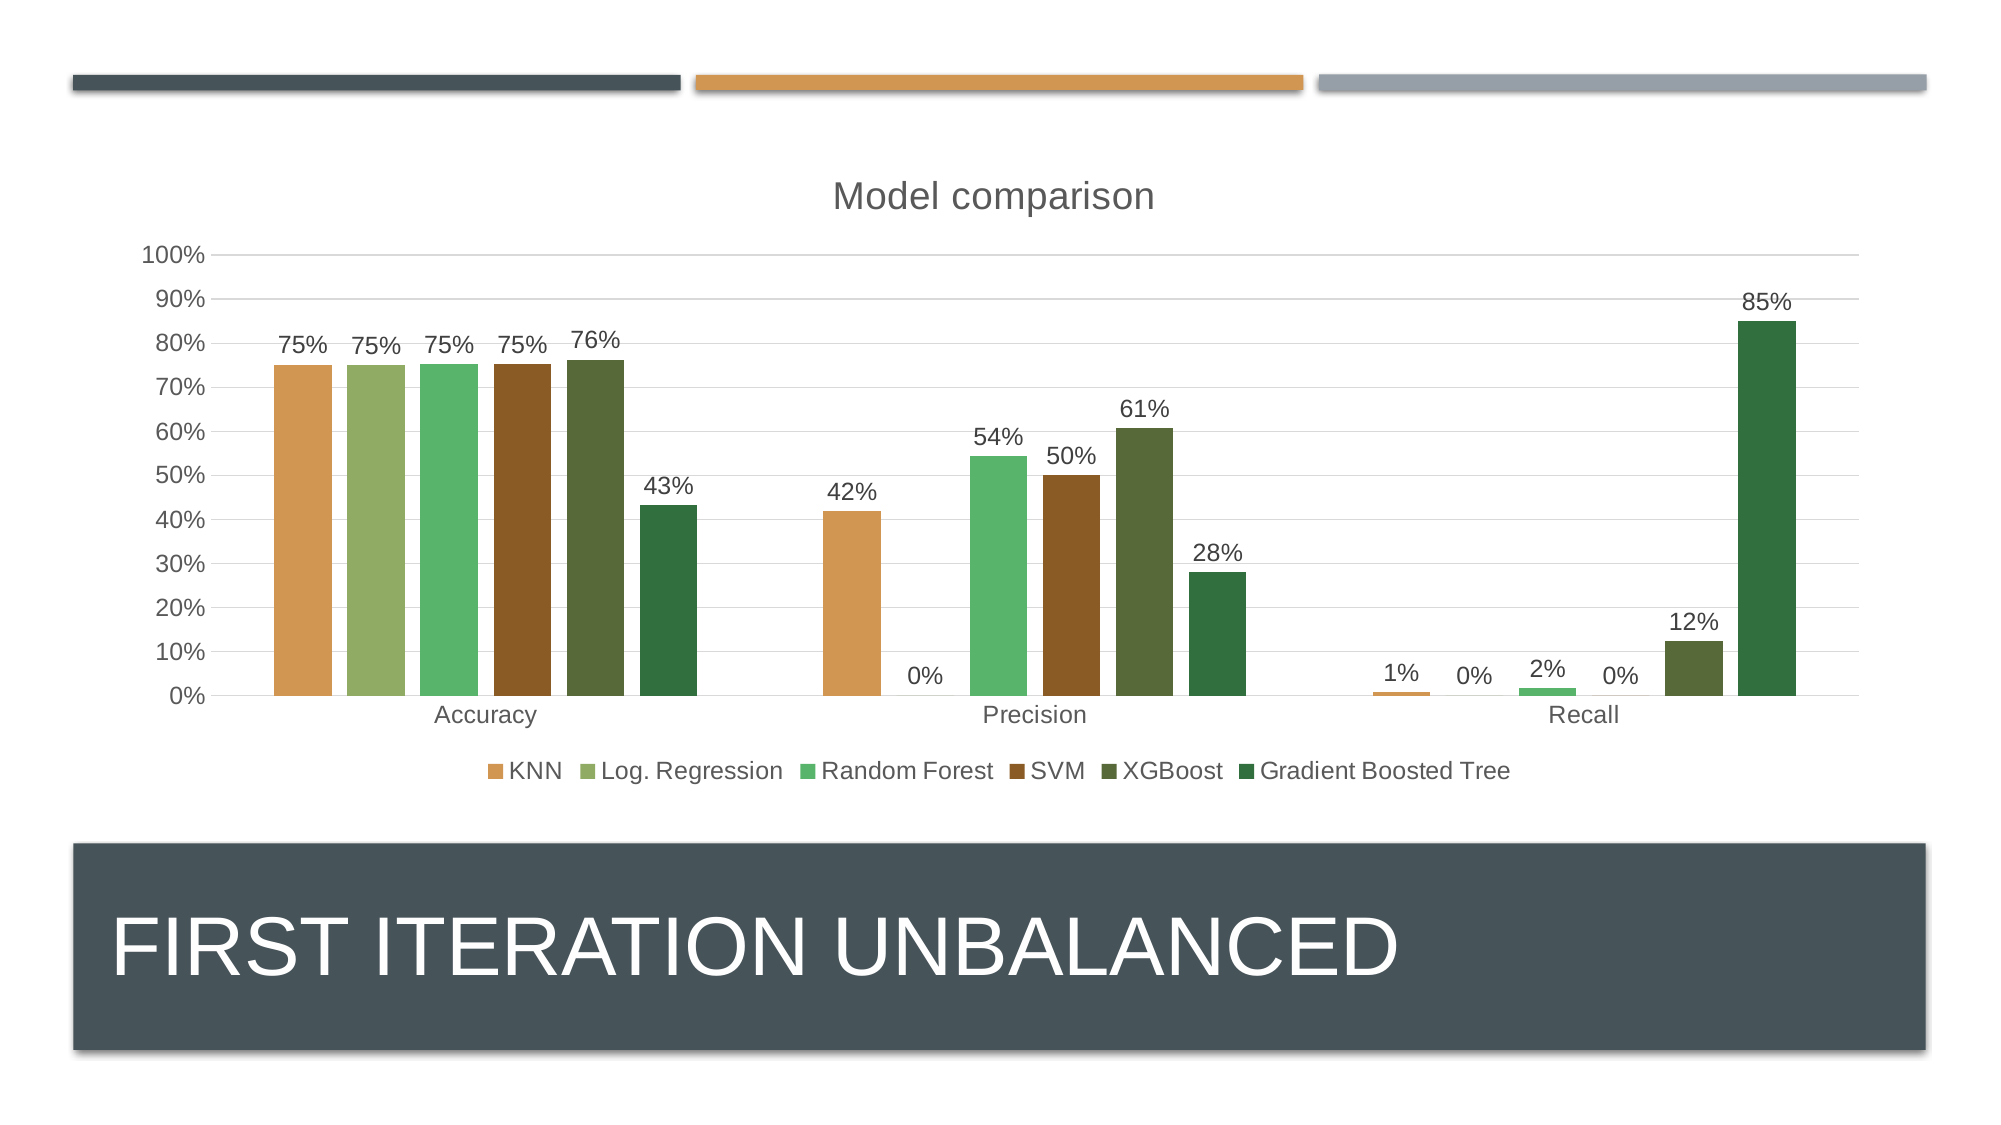

### Chart: Model comparison

| Category | KNN | Log. Regression | Random Forest | SVM | XGBoost | Gradient Boosted Tree |
|---|---|---|---|---|---|---|
| Accuracy | 0.7516 | 0.75 | 0.7531 | 0.7525 | 0.763 | 0.433 |
| Precision | 0.42 | 0.0 | 0.5435 | 0.5 | 0.6074 | 0.28 |
| Recall | 0.0085 | 0.0 | 0.0177 | 0.0 | 0.124 | 0.85 |
# First Iteration unbalanced